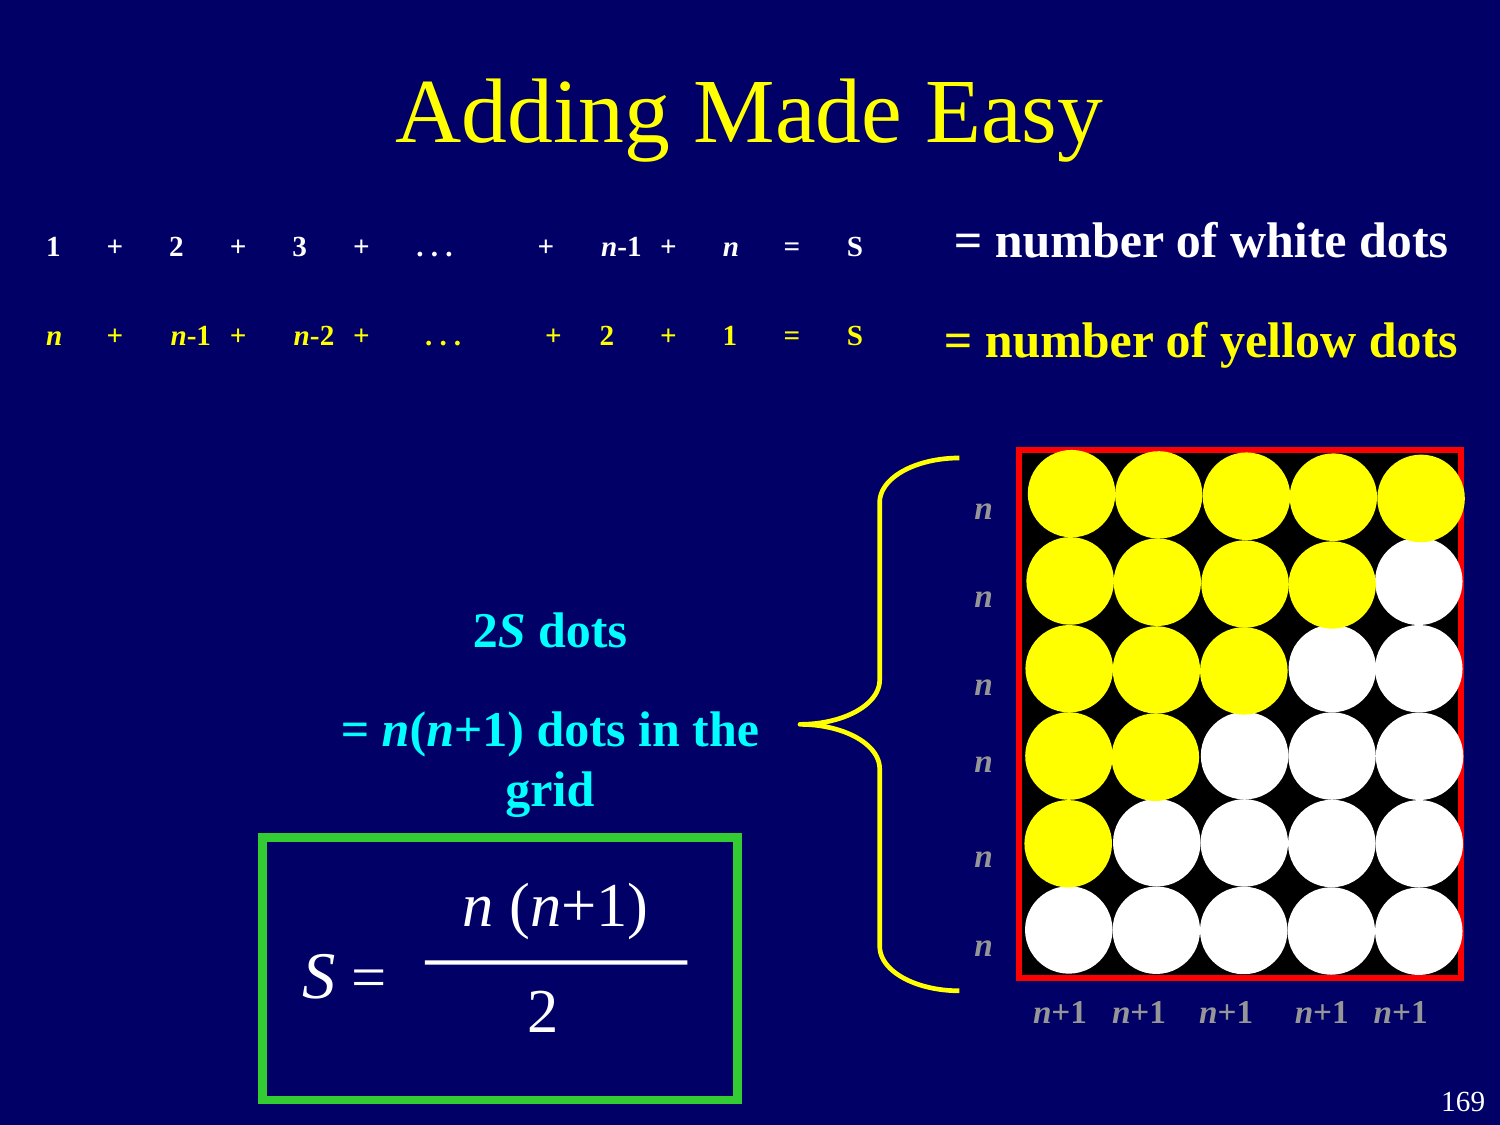

Adding Made Easy
= number of white dots
1
+
2
+
3
+
. . .
+
n-1
+
n
=
S
n
+
n-1
+
n-2
+
 . . .
 +
2
+
1
=
S
= number of yellow dots
n
n
n
= n(n+1) dots in the grid
n
n
n
 n+1   n+1    n+1     n+1   n+1

2S dots

n (n+1)
S =

2